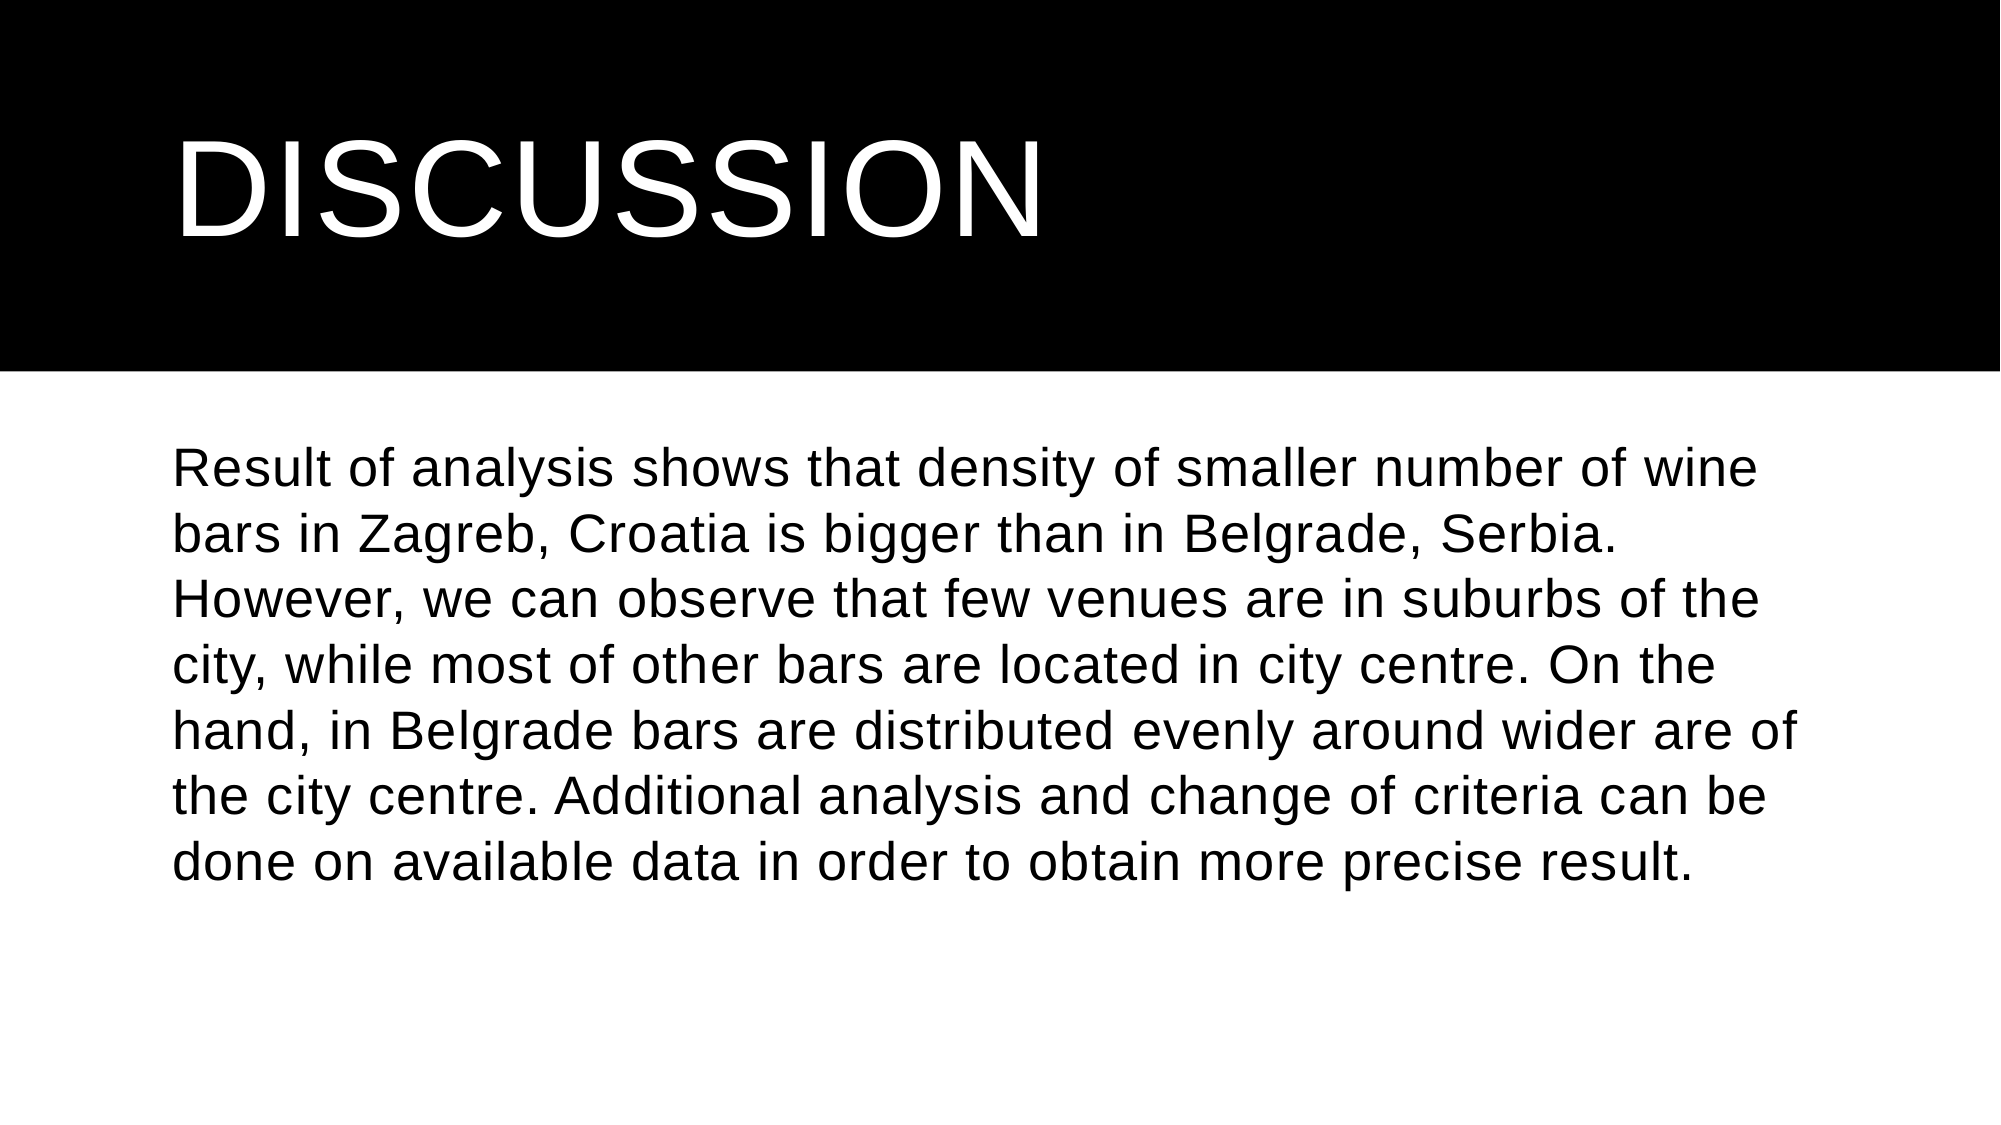

# Discussion
Result of analysis shows that density of smaller number of wine bars in Zagreb, Croatia is bigger than in Belgrade, Serbia. However, we can observe that few venues are in suburbs of the city, while most of other bars are located in city centre. On the hand, in Belgrade bars are distributed evenly around wider are of the city centre. Additional analysis and change of criteria can be done on available data in order to obtain more precise result.